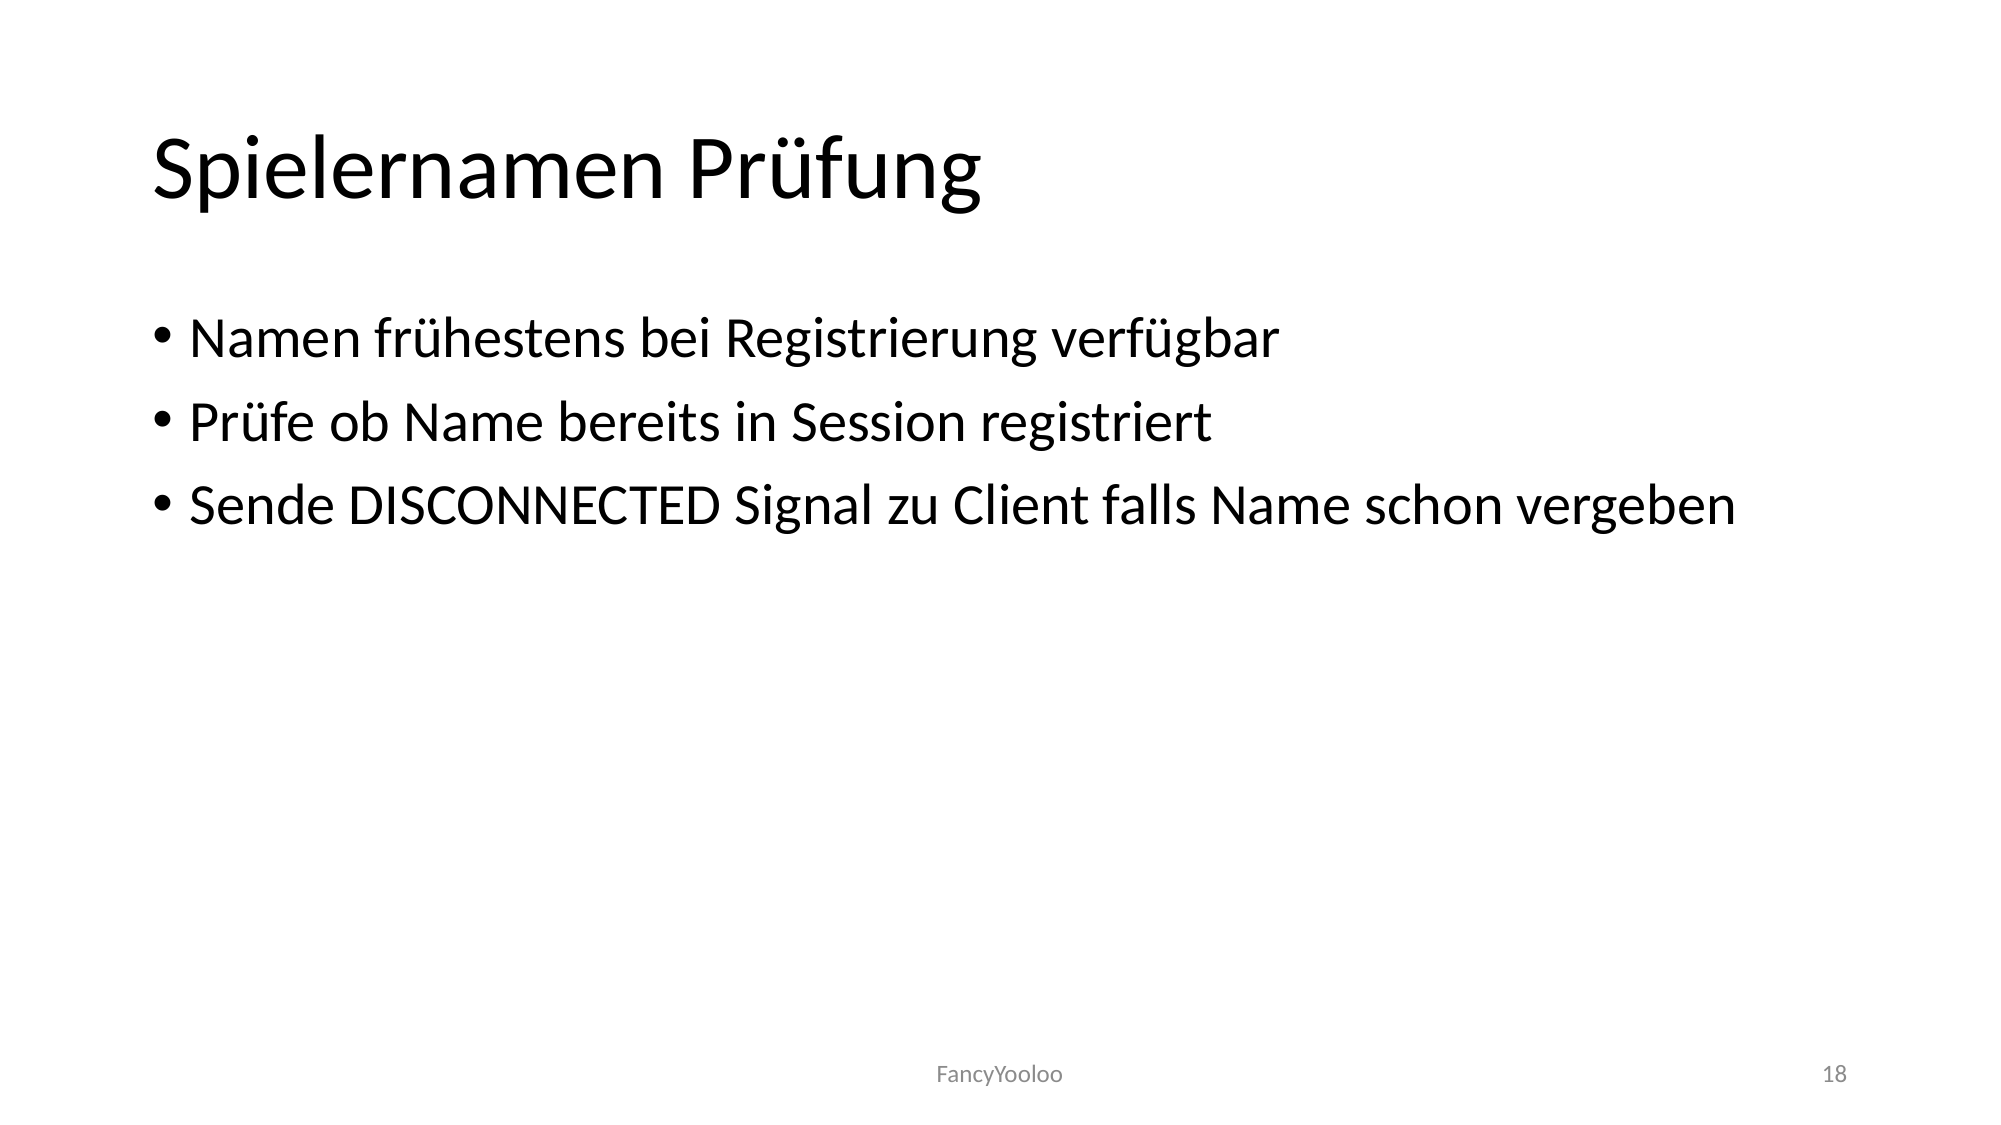

# Spielernamen Prüfung
Namen frühestens bei Registrierung verfügbar
Prüfe ob Name bereits in Session registriert
Sende DISCONNECTED Signal zu Client falls Name schon vergeben
FancyYooloo
18